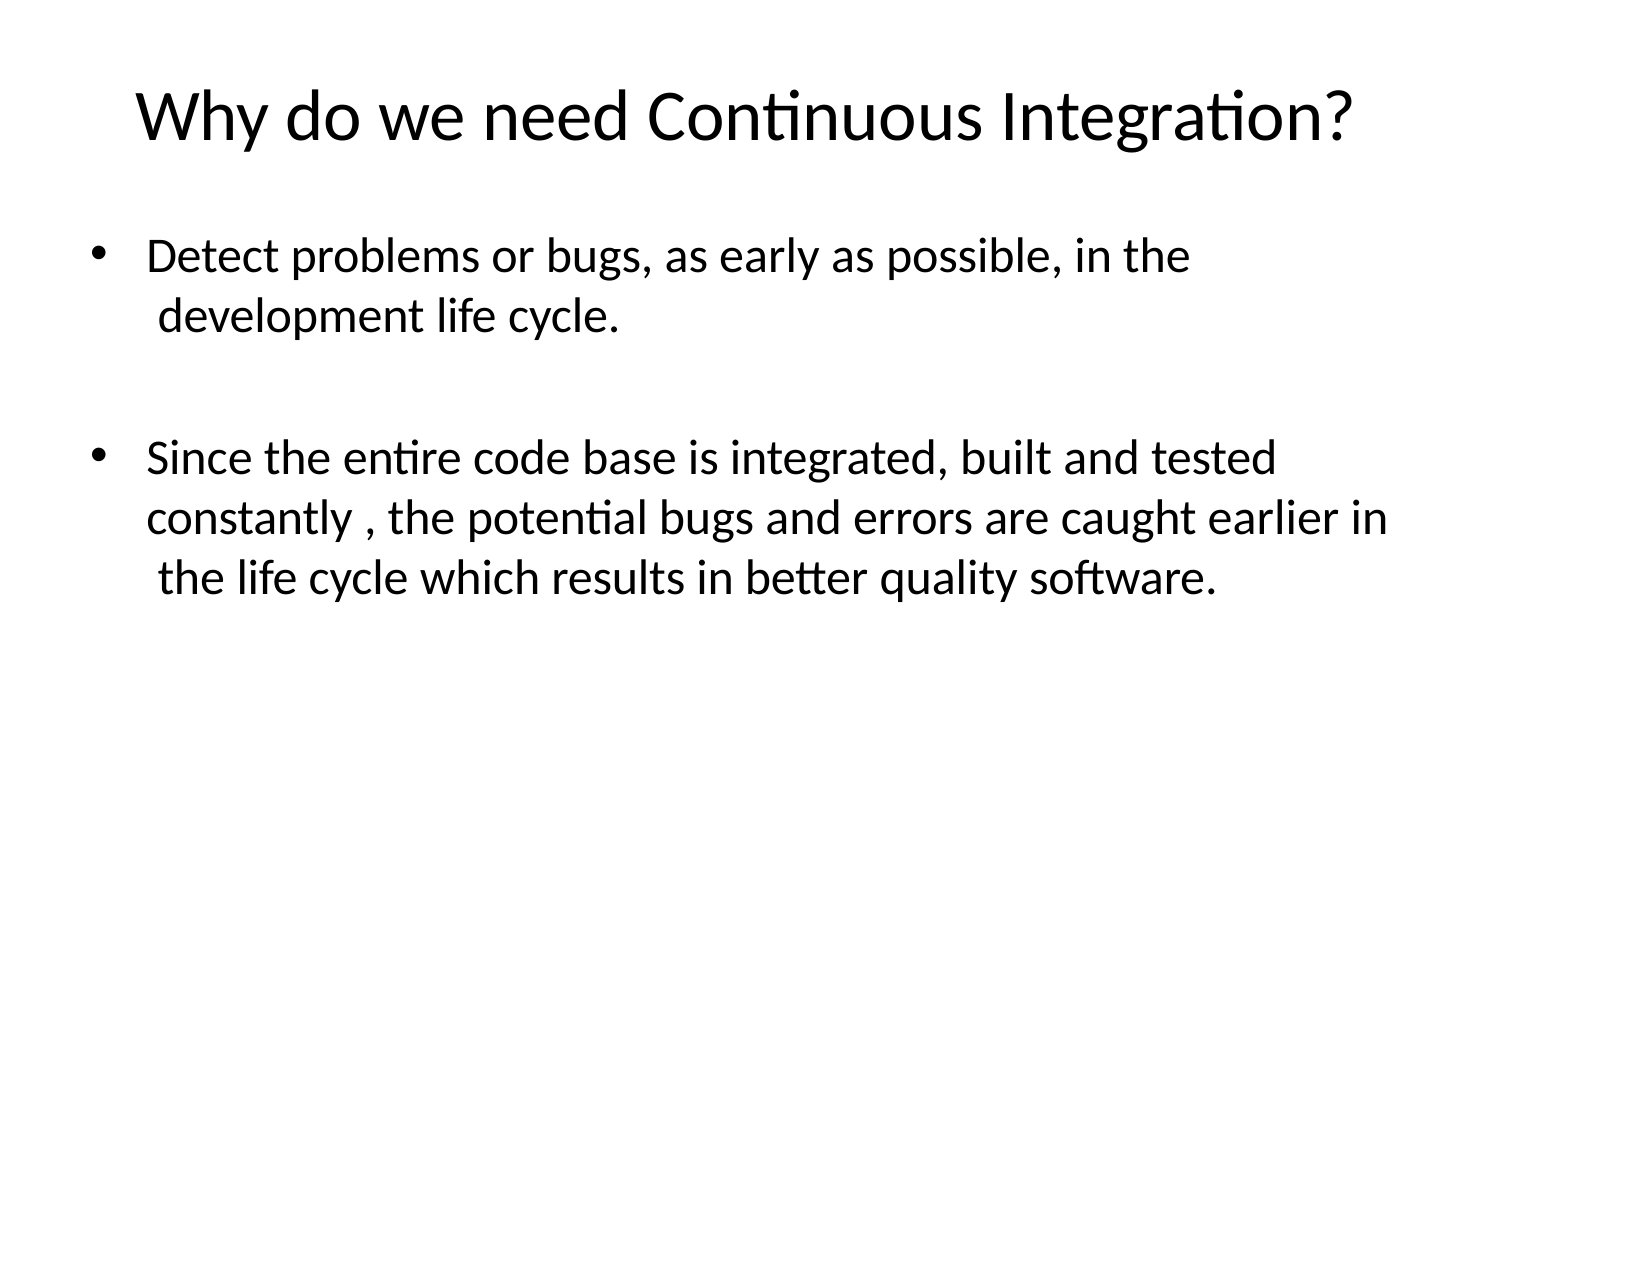

# Why do we need Continuous Integration?
Detect problems or bugs, as early as possible, in the  development life cycle.

Since the entire code base is integrated, built and tested  constantly , the potential bugs and errors are caught earlier in  the life cycle which results in better quality software.